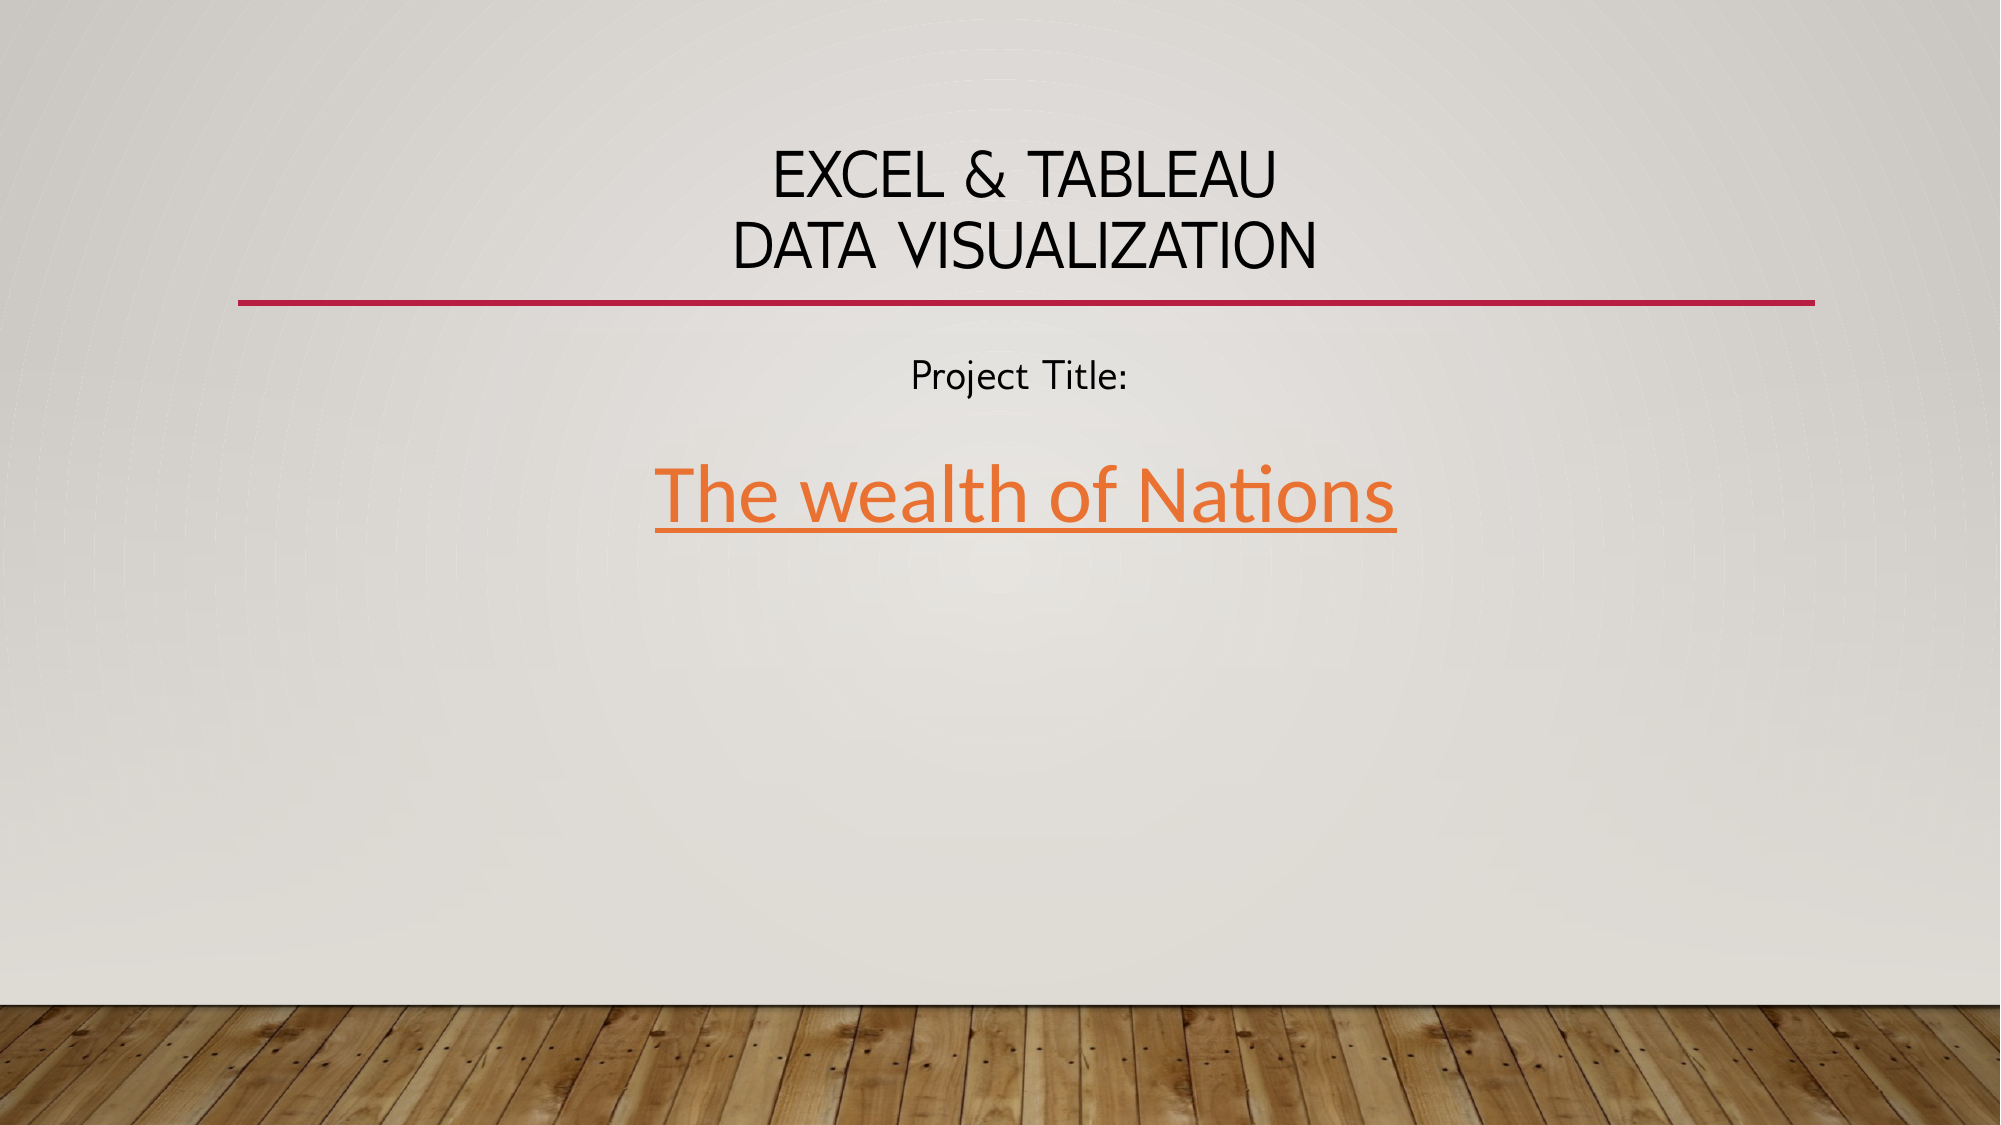

# Excel & tableau data visualization
Project Title:
The wealth of Nations